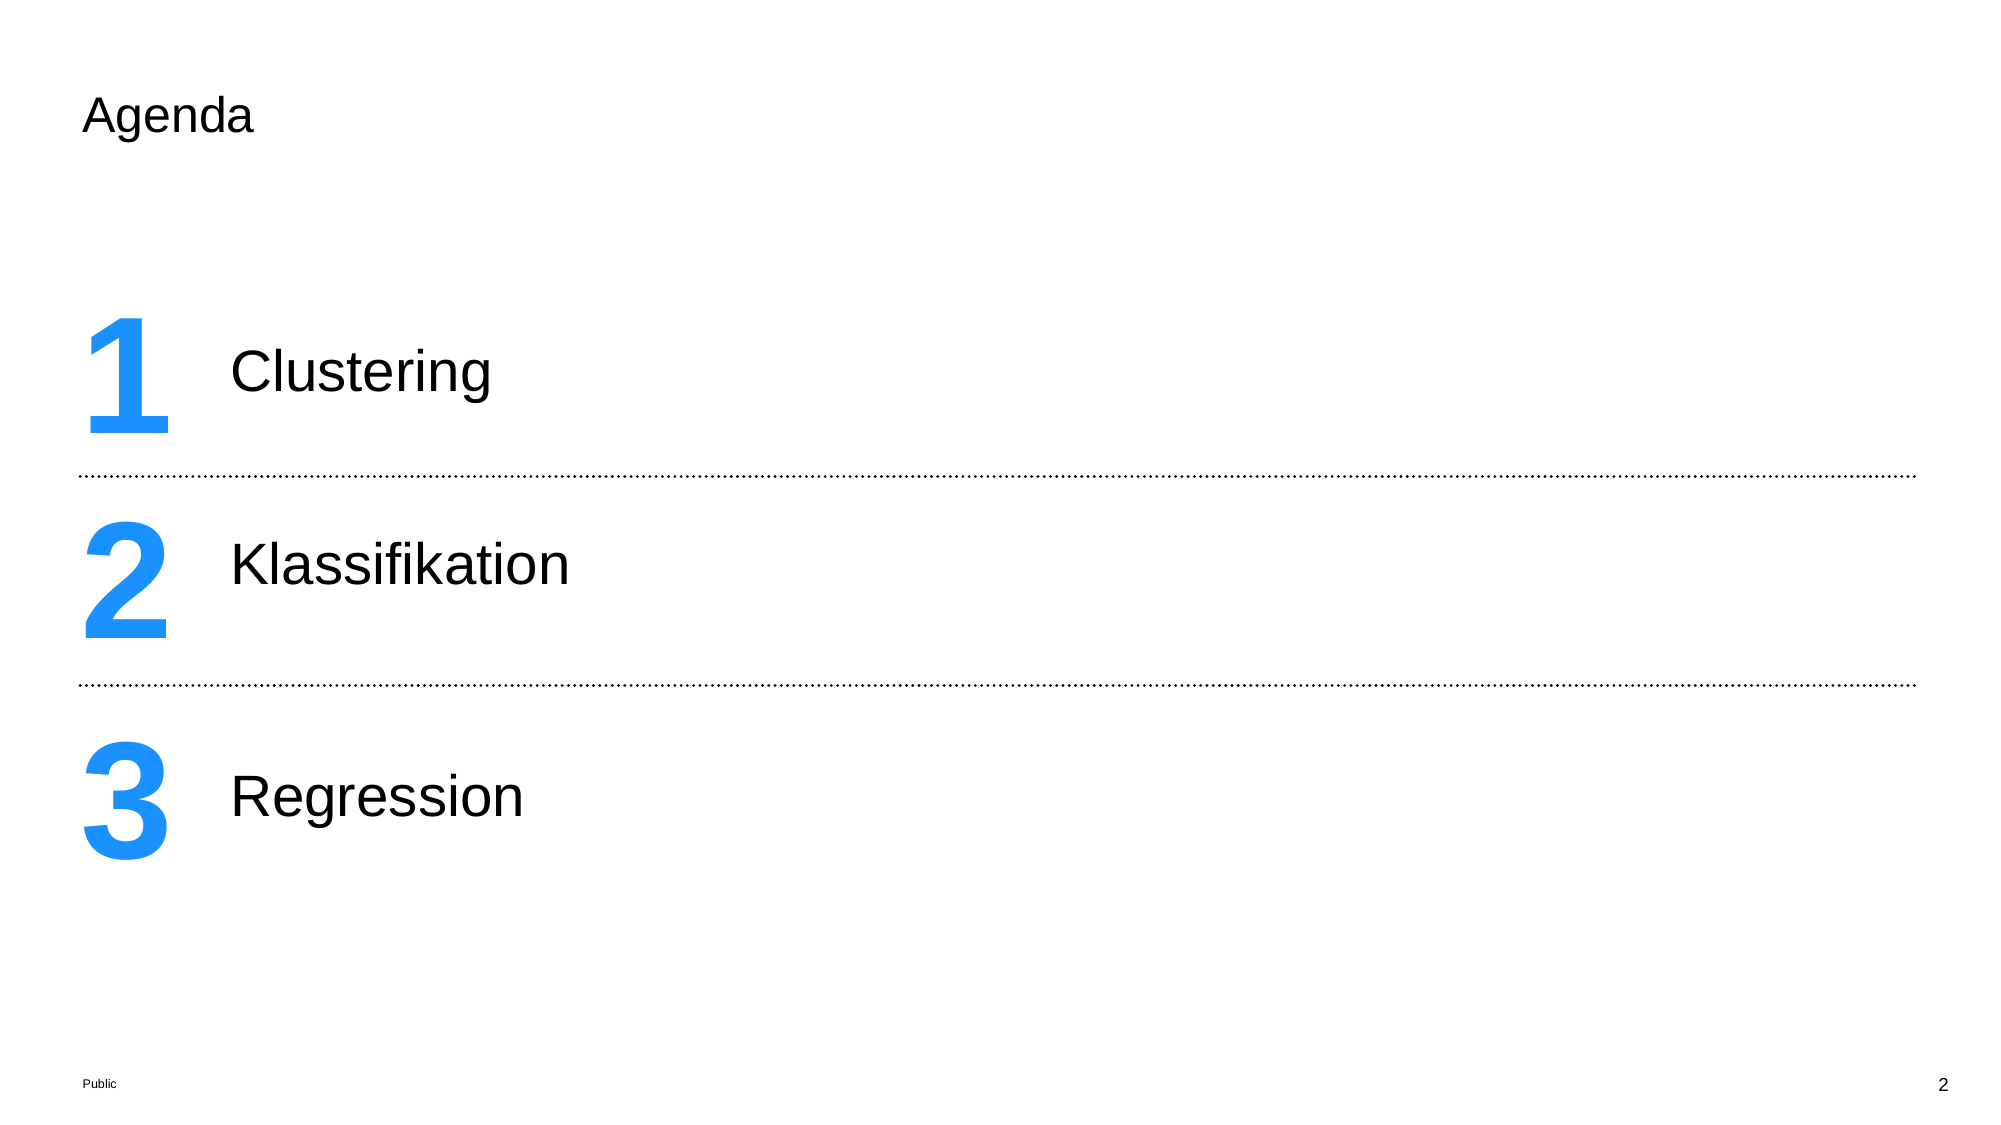

# Agenda
1
Clustering
2
Klassifikation
3
Regression